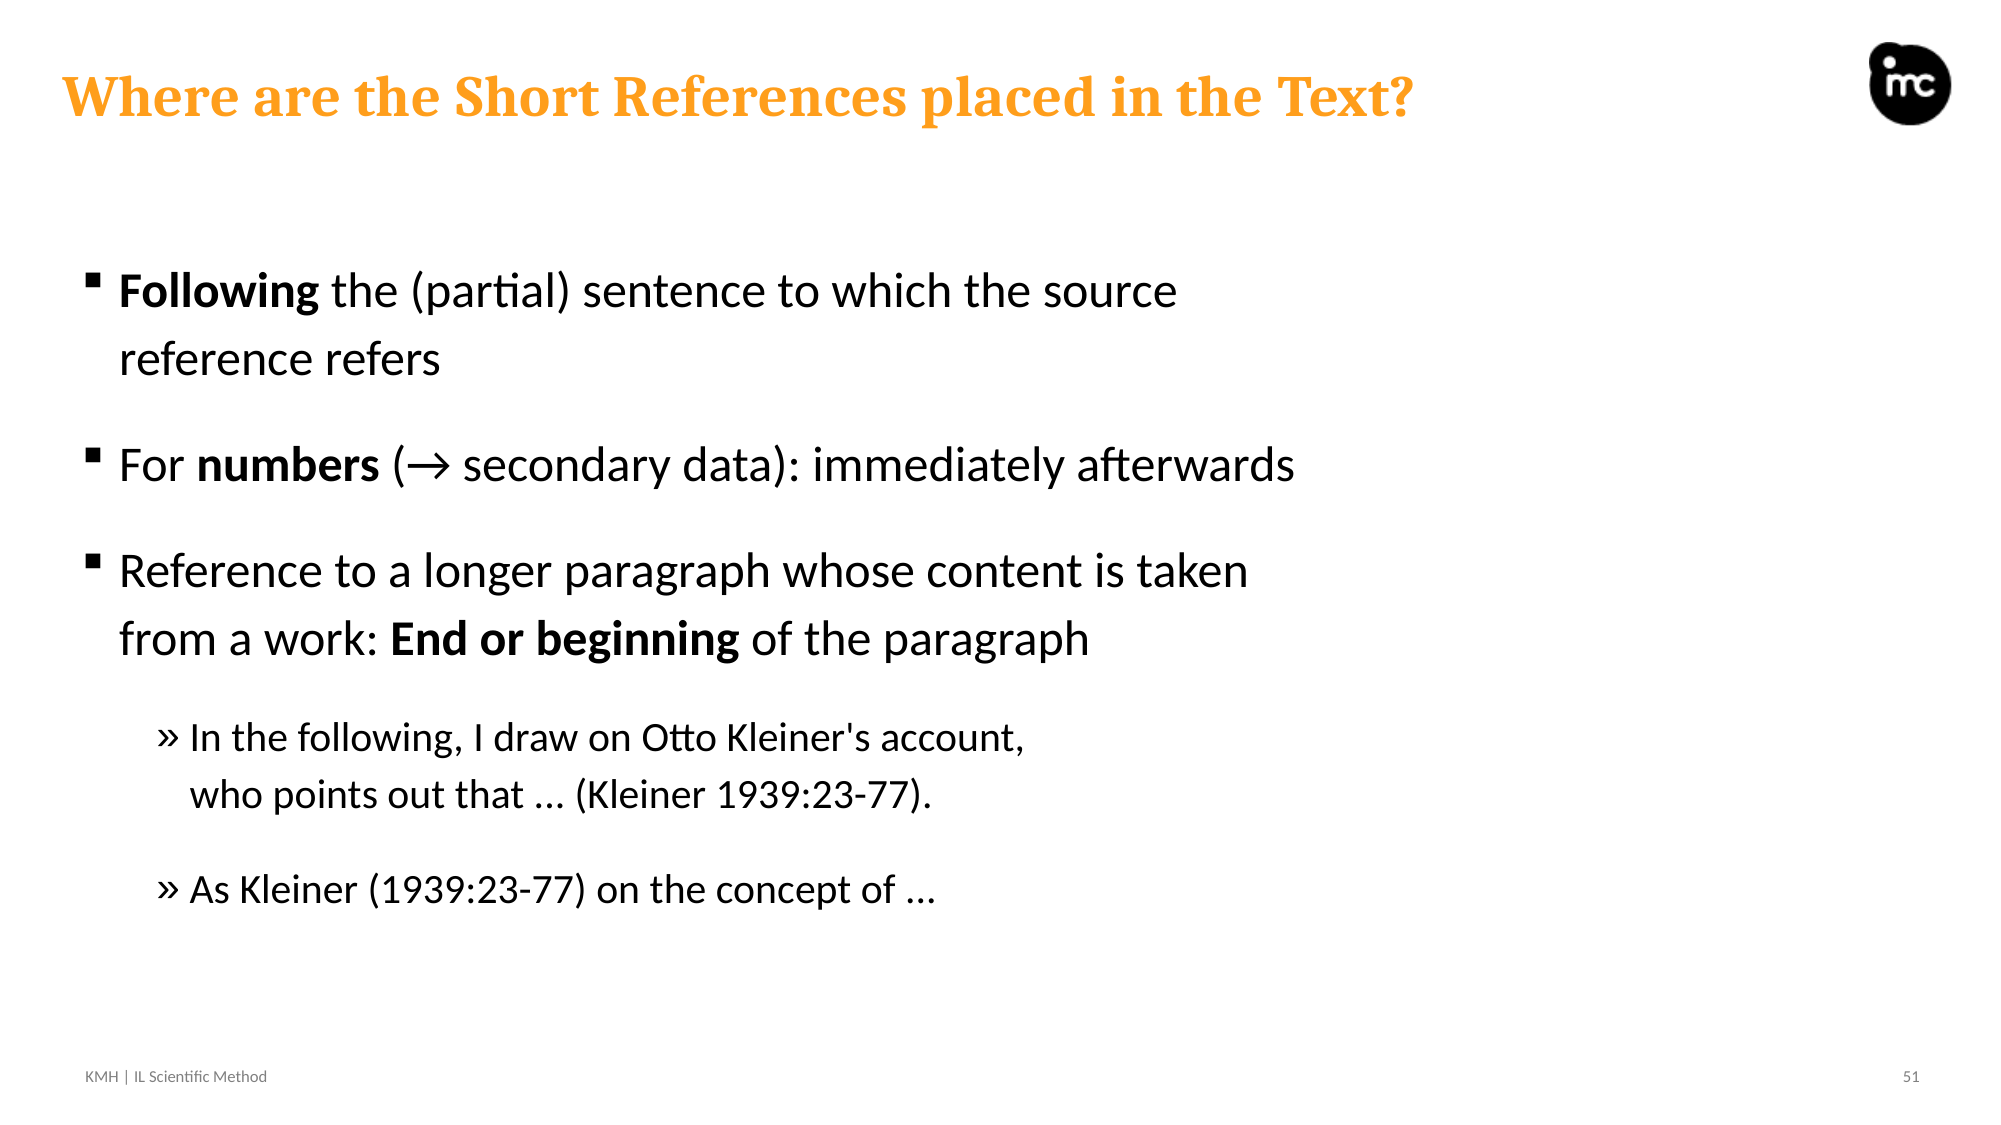

# Where are the Short References placed in the Text?
Following the (partial) sentence to which the source reference refers
For numbers (→ secondary data): immediately afterwards
Reference to a longer paragraph whose content is taken from a work: End or beginning of the paragraph
In the following, I draw on Otto Kleiner's account,
who points out that ... (Kleiner 1939:23-77).
As Kleiner (1939:23-77) on the concept of ...